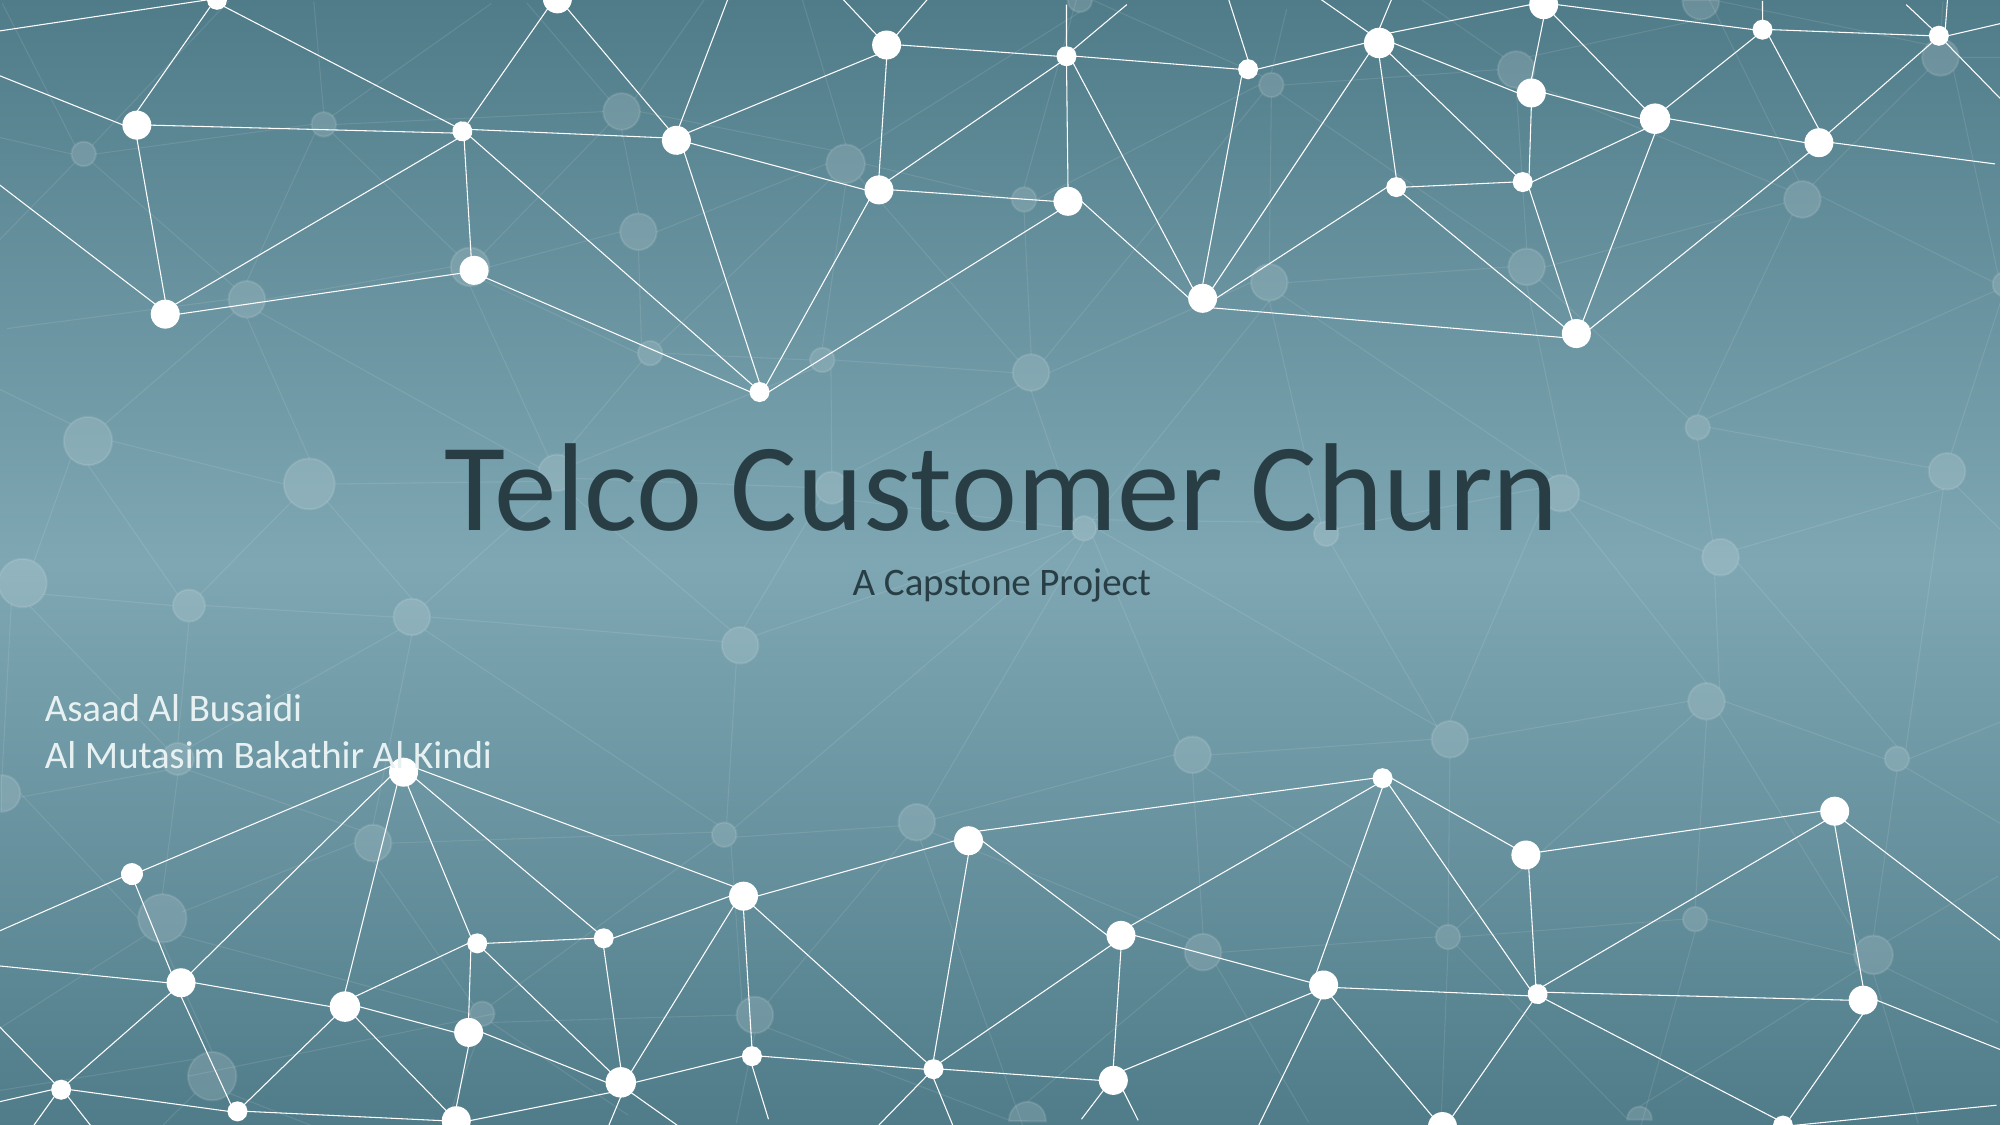

Telco Customer Churn
A Capstone Project
Asaad Al Busaidi
Al Mutasim Bakathir Al Kindi